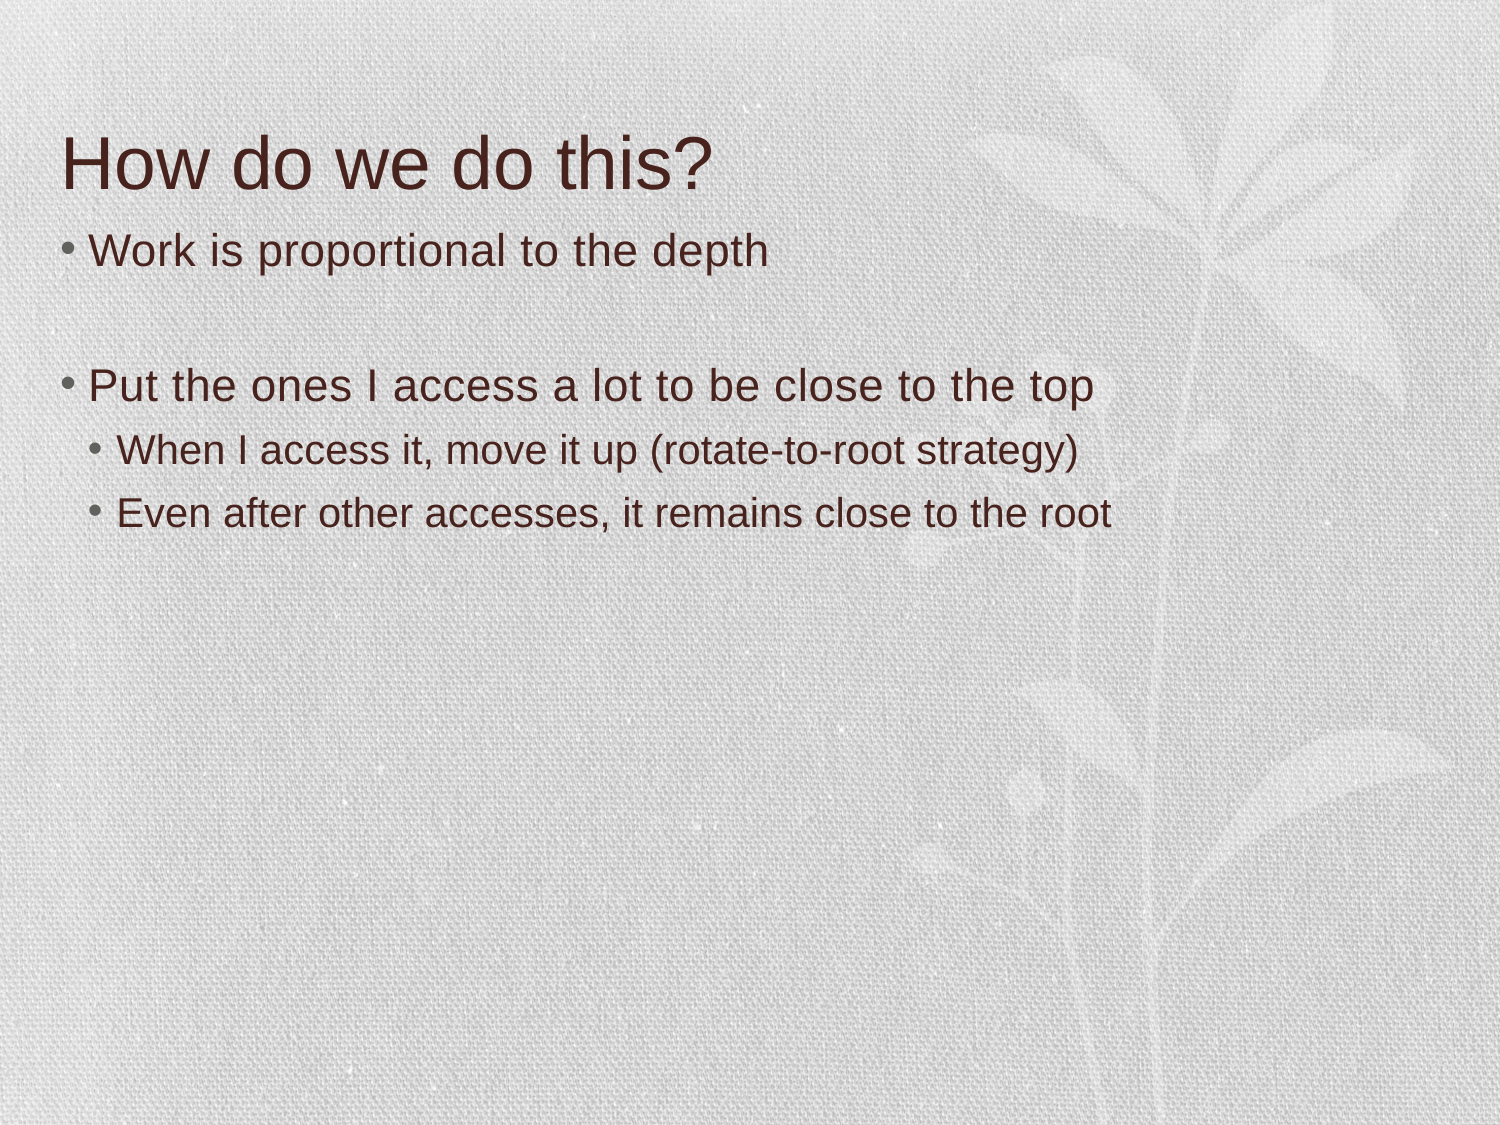

# How do we do this?
Work is proportional to the depth

Put the ones I access a lot to be close to the top
When I access it, move it up (rotate-to-root strategy)
Even after other accesses, it remains close to the root